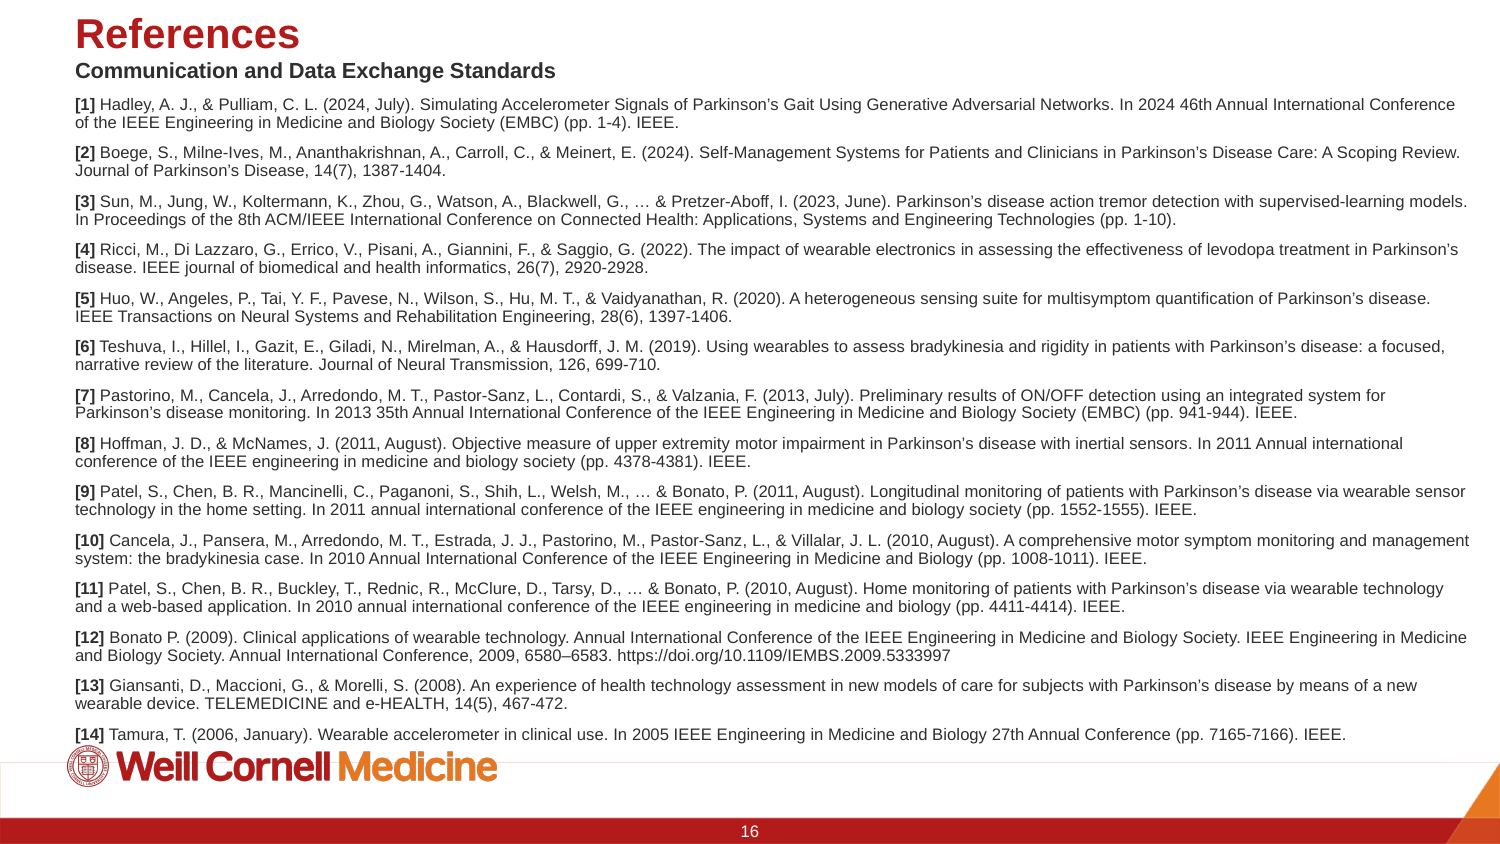

# References
Communication and Data Exchange Standards
[1] Hadley, A. J., & Pulliam, C. L. (2024, July). Simulating Accelerometer Signals of Parkinson’s Gait Using Generative Adversarial Networks. In 2024 46th Annual International Conference of the IEEE Engineering in Medicine and Biology Society (EMBC) (pp. 1-4). IEEE.
[2] Boege, S., Milne-Ives, M., Ananthakrishnan, A., Carroll, C., & Meinert, E. (2024). Self-Management Systems for Patients and Clinicians in Parkinson’s Disease Care: A Scoping Review. Journal of Parkinson’s Disease, 14(7), 1387-1404.
[3] Sun, M., Jung, W., Koltermann, K., Zhou, G., Watson, A., Blackwell, G., … & Pretzer-Aboff, I. (2023, June). Parkinson’s disease action tremor detection with supervised-learning models. In Proceedings of the 8th ACM/IEEE International Conference on Connected Health: Applications, Systems and Engineering Technologies (pp. 1-10).
[4] Ricci, M., Di Lazzaro, G., Errico, V., Pisani, A., Giannini, F., & Saggio, G. (2022). The impact of wearable electronics in assessing the effectiveness of levodopa treatment in Parkinson’s disease. IEEE journal of biomedical and health informatics, 26(7), 2920-2928.
[5] Huo, W., Angeles, P., Tai, Y. F., Pavese, N., Wilson, S., Hu, M. T., & Vaidyanathan, R. (2020). A heterogeneous sensing suite for multisymptom quantification of Parkinson’s disease. IEEE Transactions on Neural Systems and Rehabilitation Engineering, 28(6), 1397-1406.
[6] Teshuva, I., Hillel, I., Gazit, E., Giladi, N., Mirelman, A., & Hausdorff, J. M. (2019). Using wearables to assess bradykinesia and rigidity in patients with Parkinson’s disease: a focused, narrative review of the literature. Journal of Neural Transmission, 126, 699-710.
[7] Pastorino, M., Cancela, J., Arredondo, M. T., Pastor-Sanz, L., Contardi, S., & Valzania, F. (2013, July). Preliminary results of ON/OFF detection using an integrated system for Parkinson’s disease monitoring. In 2013 35th Annual International Conference of the IEEE Engineering in Medicine and Biology Society (EMBC) (pp. 941-944). IEEE.
[8] Hoffman, J. D., & McNames, J. (2011, August). Objective measure of upper extremity motor impairment in Parkinson’s disease with inertial sensors. In 2011 Annual international conference of the IEEE engineering in medicine and biology society (pp. 4378-4381). IEEE.
[9] Patel, S., Chen, B. R., Mancinelli, C., Paganoni, S., Shih, L., Welsh, M., … & Bonato, P. (2011, August). Longitudinal monitoring of patients with Parkinson’s disease via wearable sensor technology in the home setting. In 2011 annual international conference of the IEEE engineering in medicine and biology society (pp. 1552-1555). IEEE.
[10] Cancela, J., Pansera, M., Arredondo, M. T., Estrada, J. J., Pastorino, M., Pastor-Sanz, L., & Villalar, J. L. (2010, August). A comprehensive motor symptom monitoring and management system: the bradykinesia case. In 2010 Annual International Conference of the IEEE Engineering in Medicine and Biology (pp. 1008-1011). IEEE.
[11] Patel, S., Chen, B. R., Buckley, T., Rednic, R., McClure, D., Tarsy, D., … & Bonato, P. (2010, August). Home monitoring of patients with Parkinson’s disease via wearable technology and a web-based application. In 2010 annual international conference of the IEEE engineering in medicine and biology (pp. 4411-4414). IEEE.
[12] Bonato P. (2009). Clinical applications of wearable technology. Annual International Conference of the IEEE Engineering in Medicine and Biology Society. IEEE Engineering in Medicine and Biology Society. Annual International Conference, 2009, 6580–6583. https://doi.org/10.1109/IEMBS.2009.5333997
[13] Giansanti, D., Maccioni, G., & Morelli, S. (2008). An experience of health technology assessment in new models of care for subjects with Parkinson’s disease by means of a new wearable device. TELEMEDICINE and e-HEALTH, 14(5), 467-472.
[14] Tamura, T. (2006, January). Wearable accelerometer in clinical use. In 2005 IEEE Engineering in Medicine and Biology 27th Annual Conference (pp. 7165-7166). IEEE.